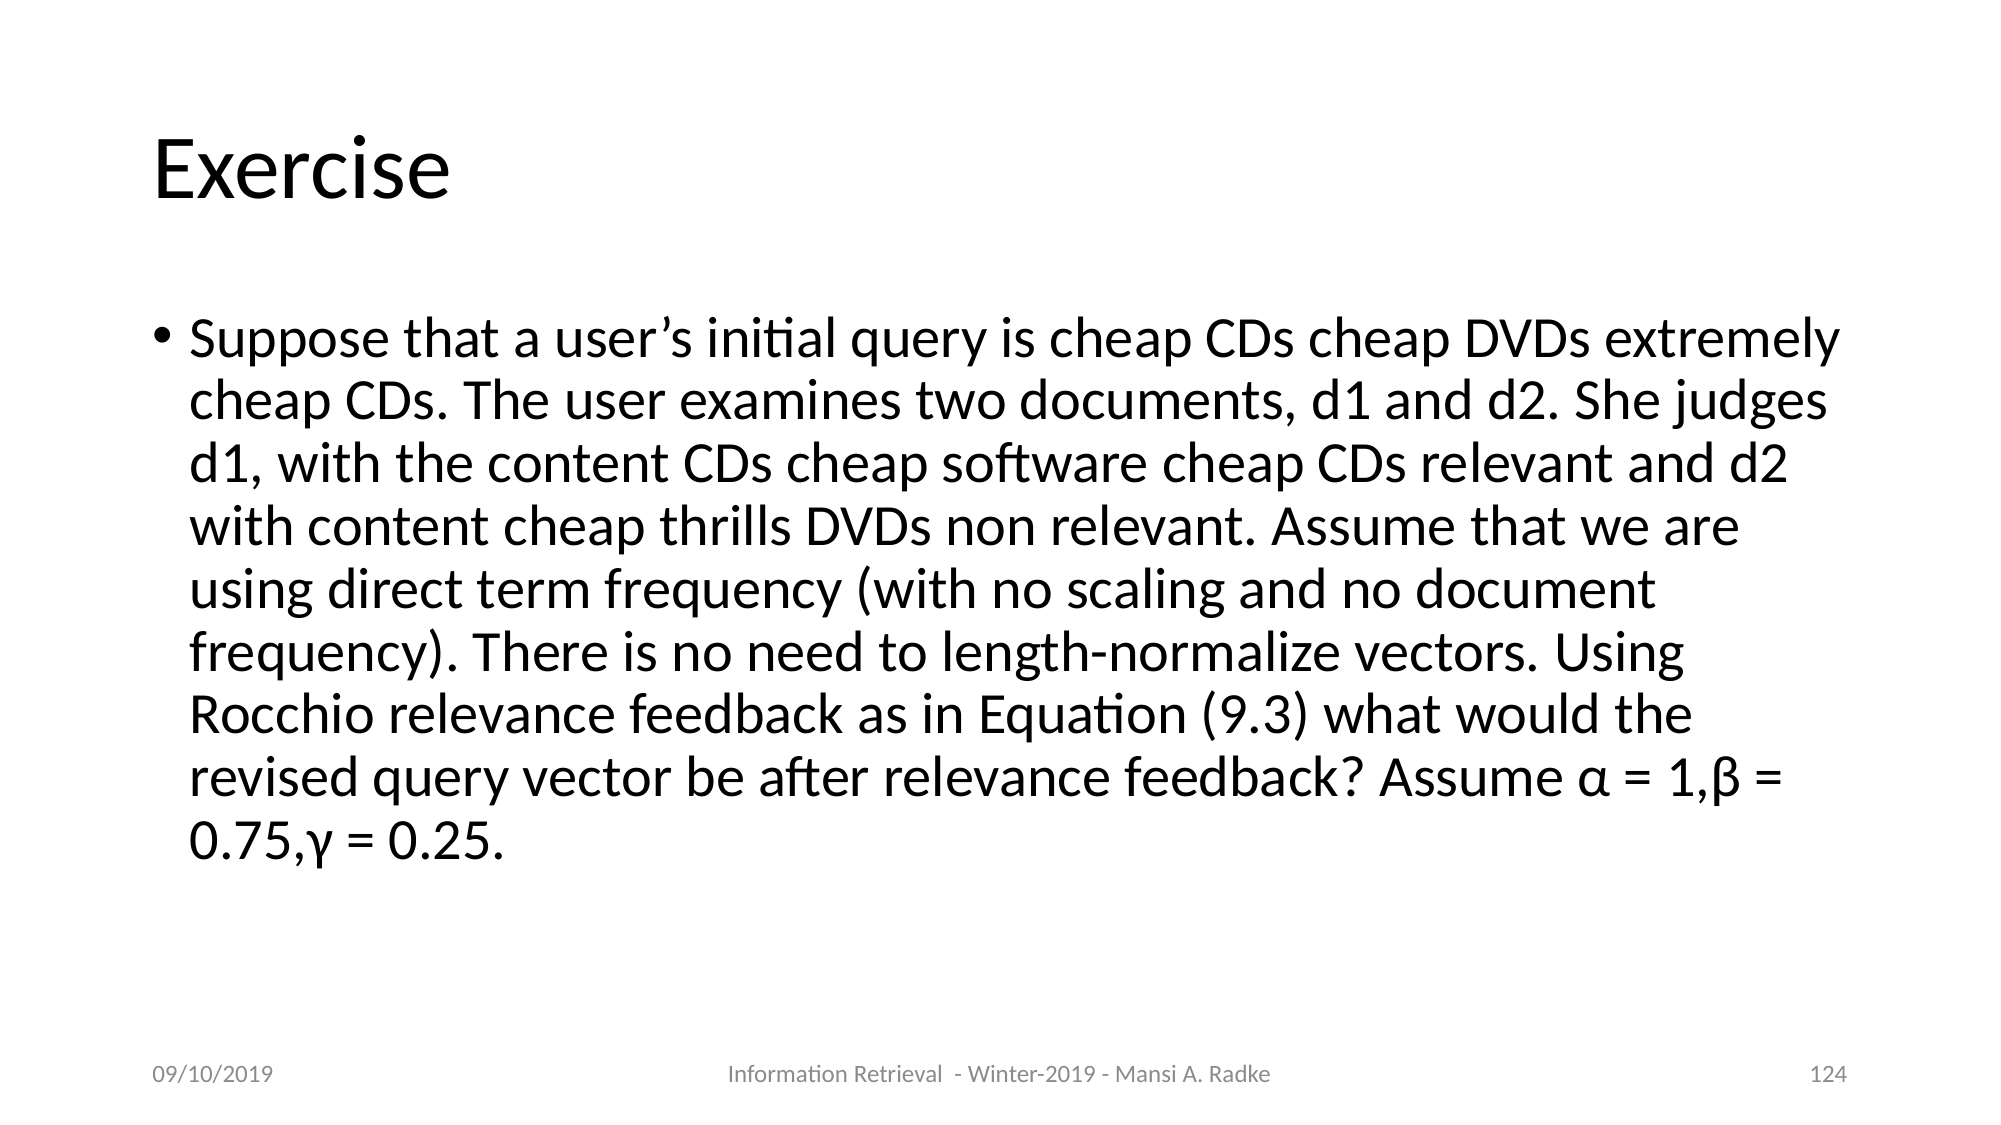

Exercise
Suppose that a user’s initial query is cheap CDs cheap DVDs extremely cheap CDs. The user examines two documents, d1 and d2. She judges d1, with the content CDs cheap software cheap CDs relevant and d2 with content cheap thrills DVDs non relevant. Assume that we are using direct term frequency (with no scaling and no document frequency). There is no need to length-normalize vectors. Using Rocchio relevance feedback as in Equation (9.3) what would the revised query vector be after relevance feedback? Assume α = 1,β = 0.75,γ = 0.25.
09/10/2019
Information Retrieval  - Winter-2019 - Mansi A. Radke
124